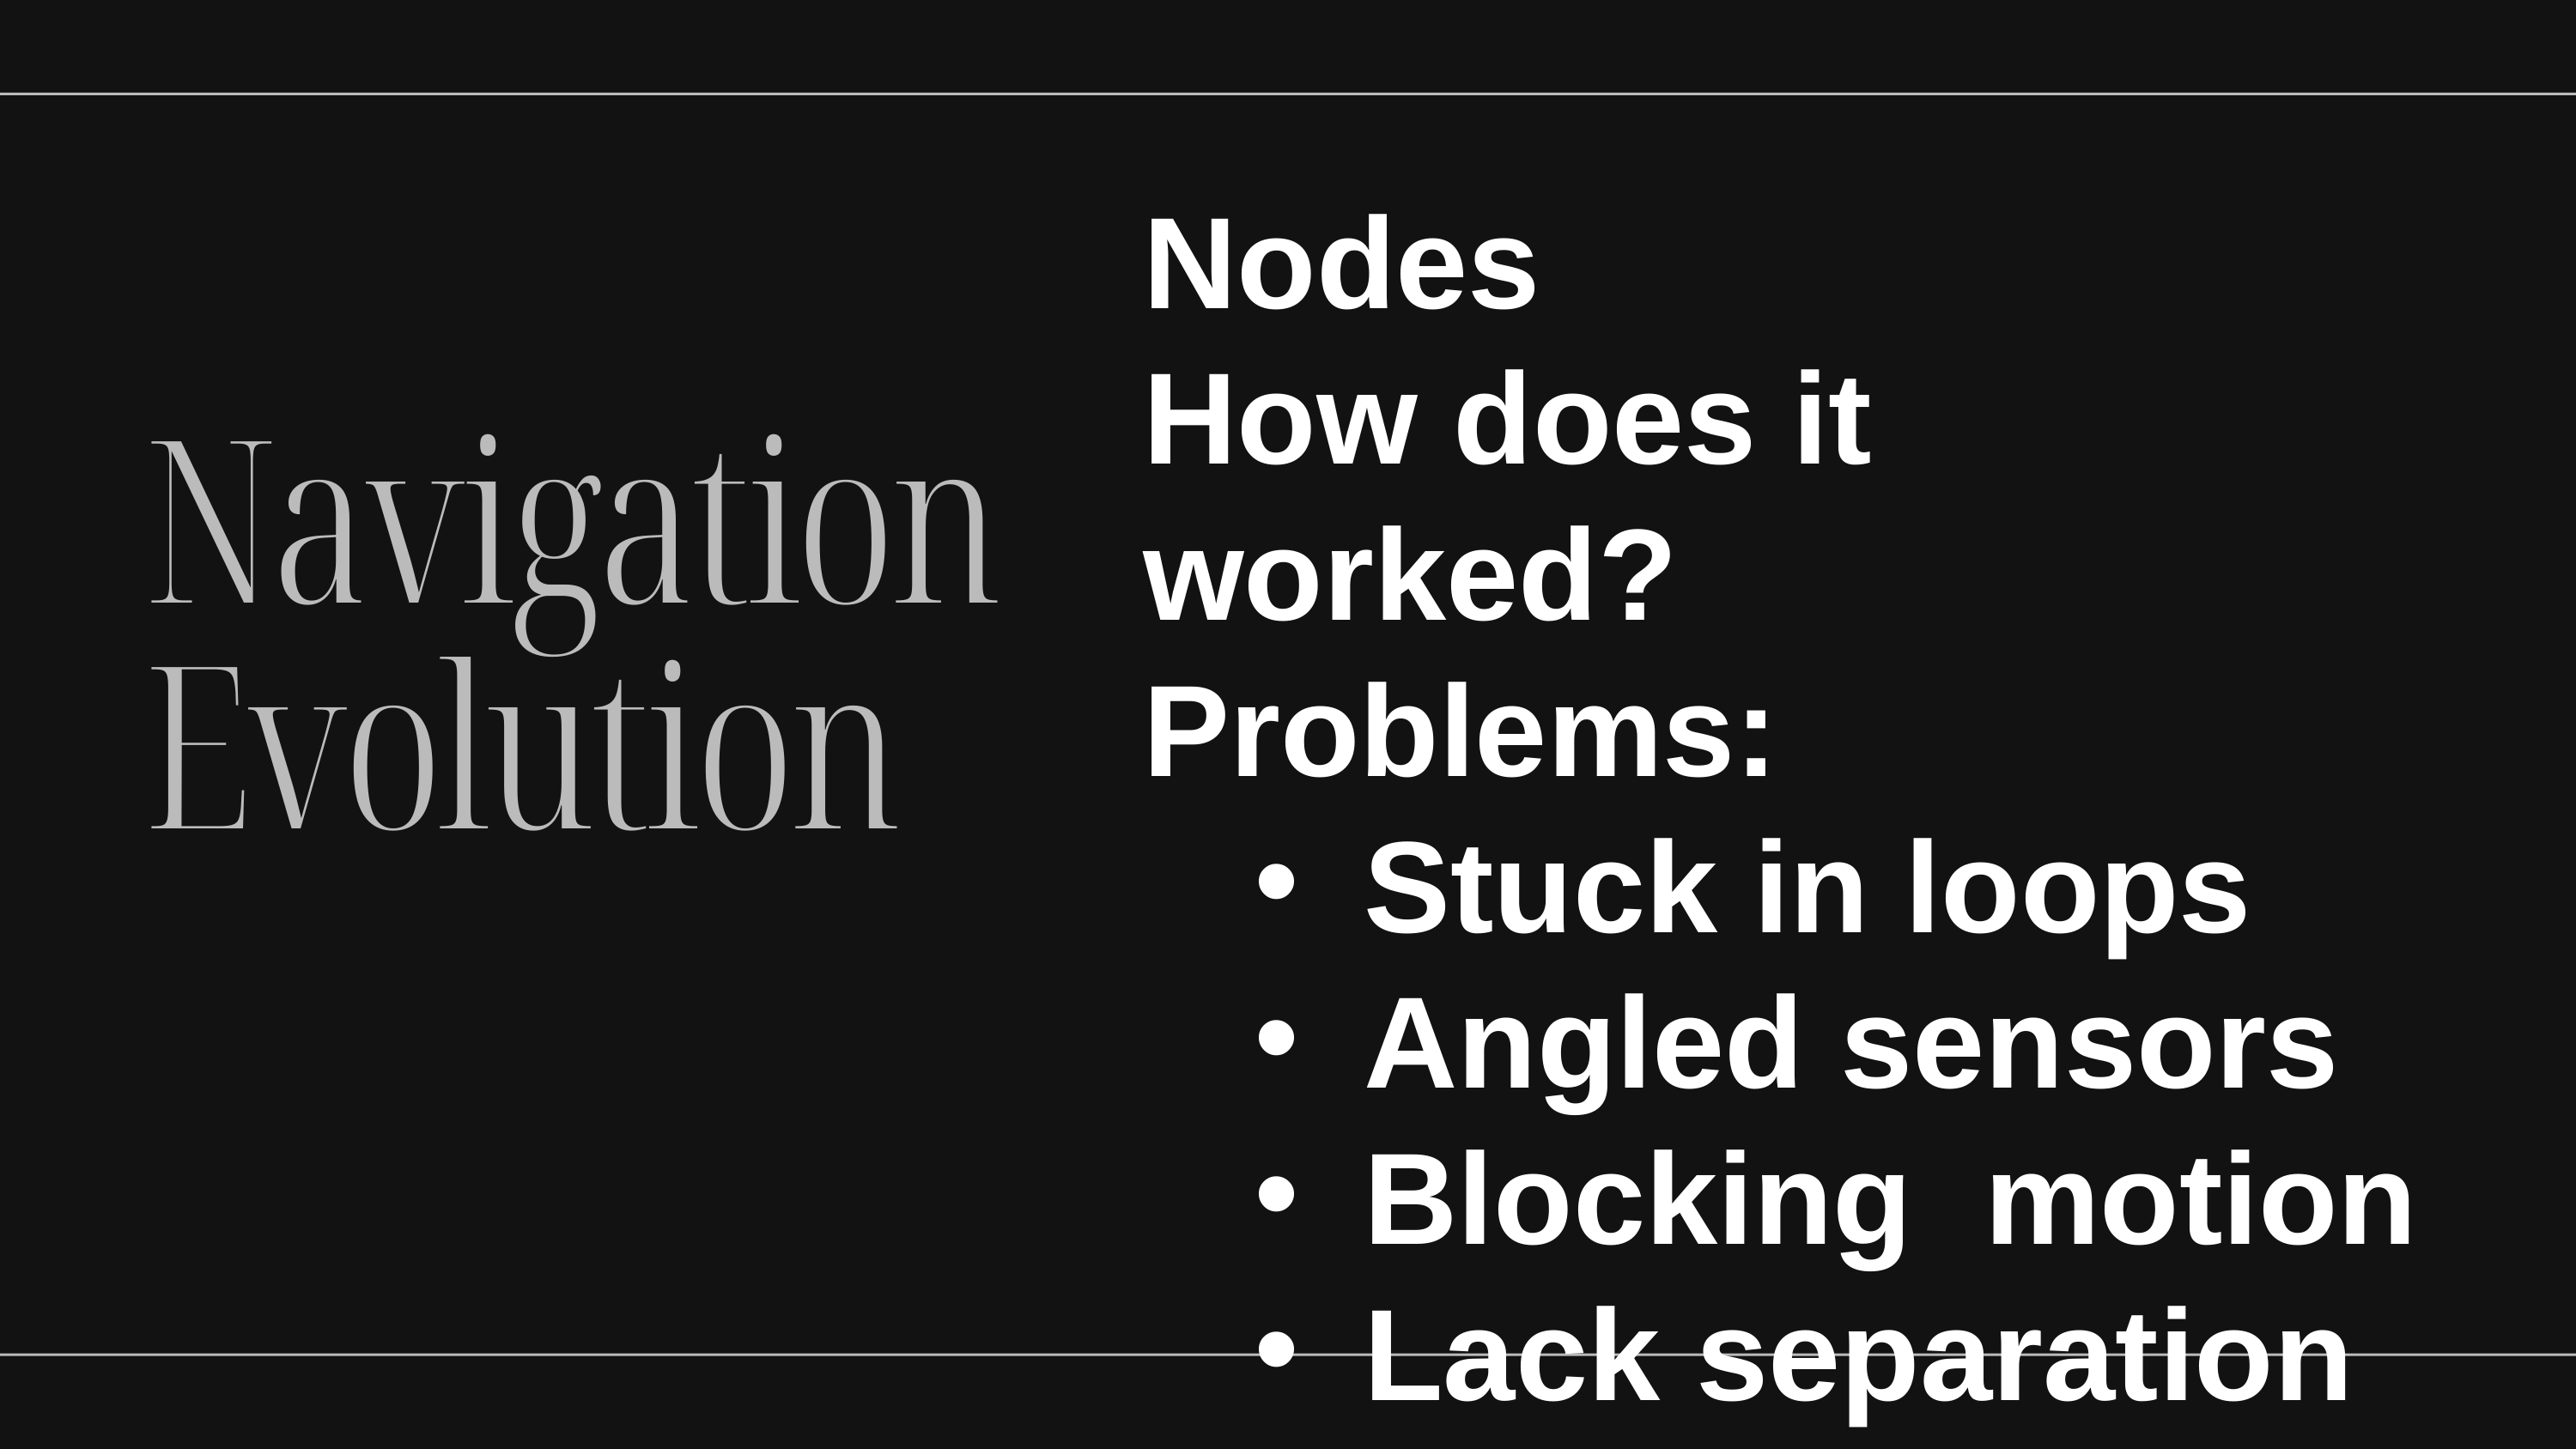

Nodes
How does it worked?
Problems:
Stuck in loops
Angled sensors
Blocking  motion
Lack separation
Navigation Evolution